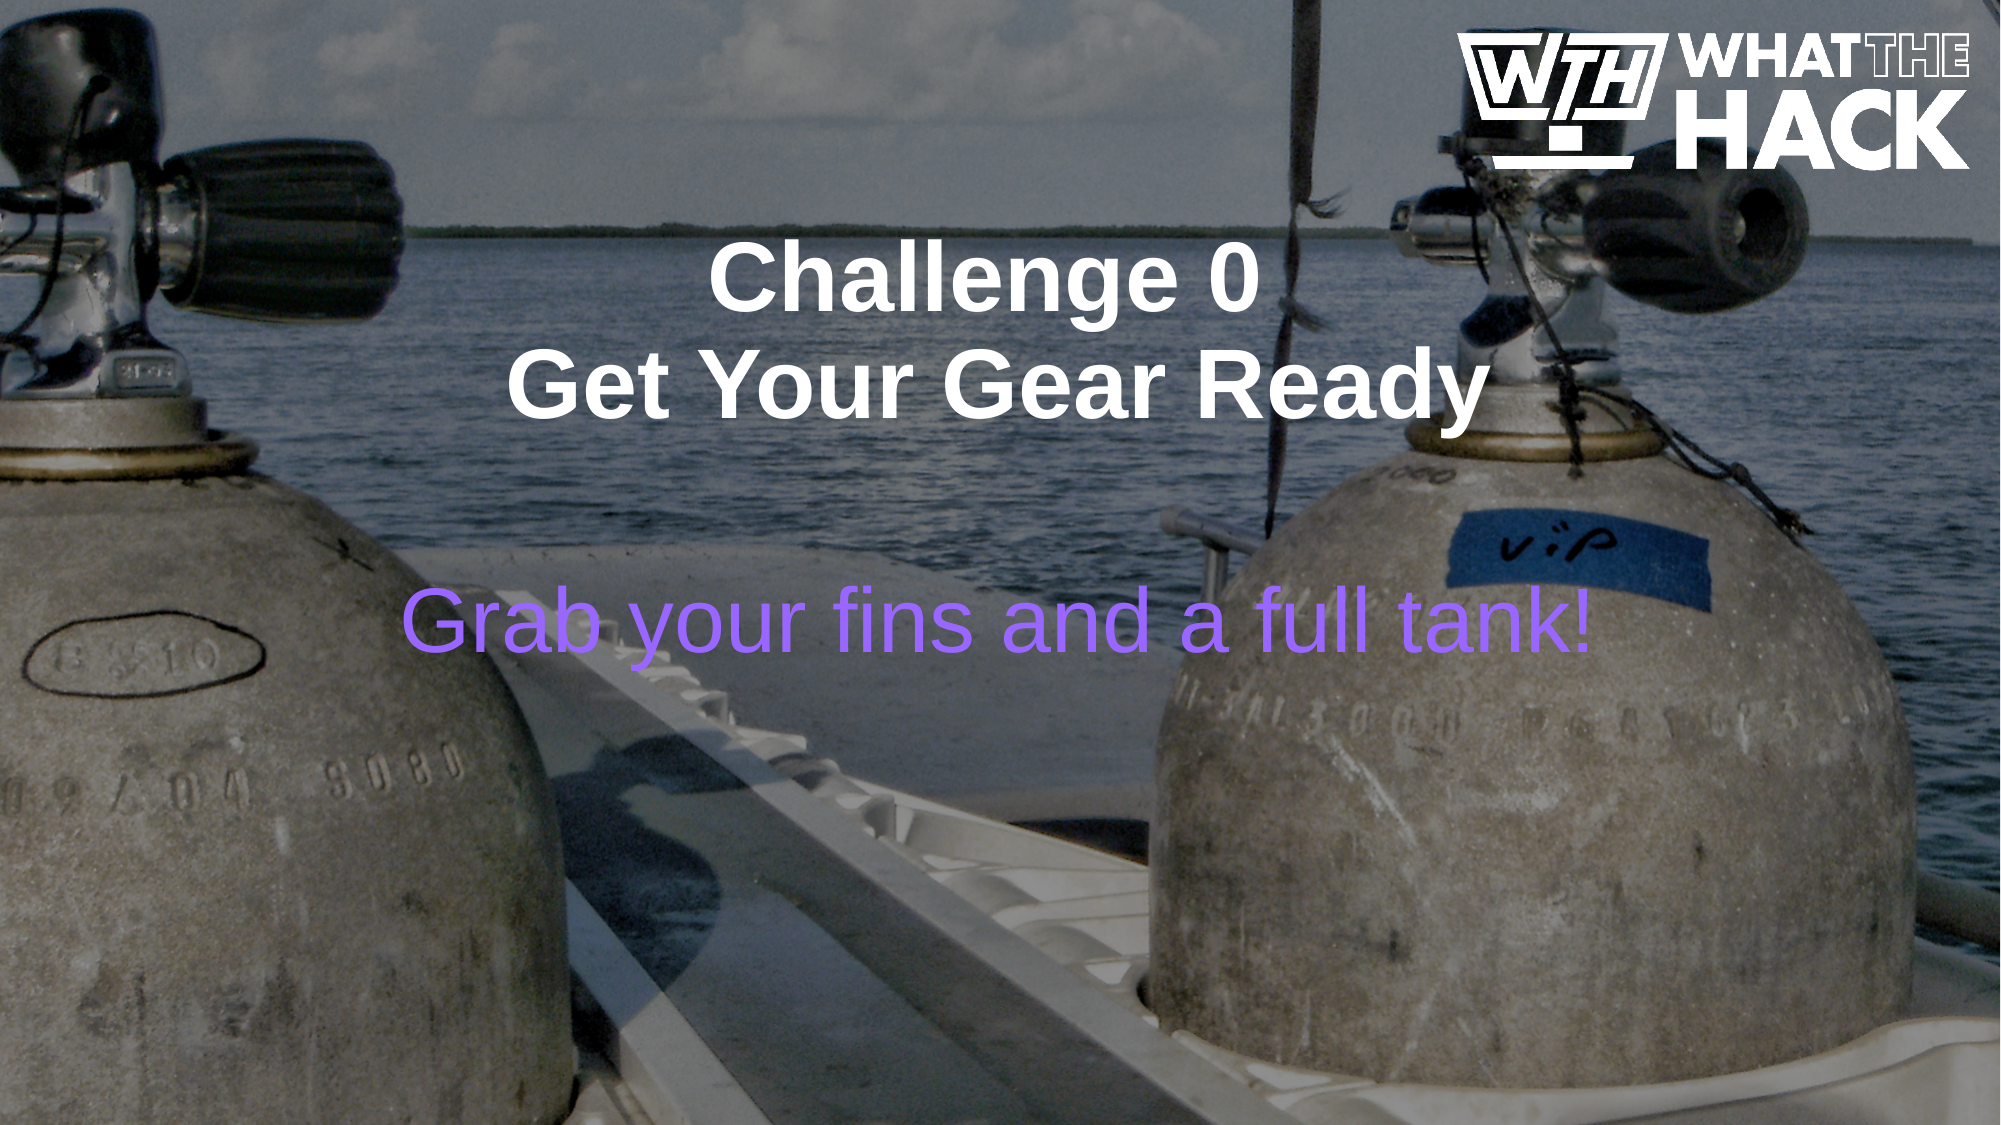

# Challenge 0 Get Your Gear Ready
Grab your fins and a full tank!